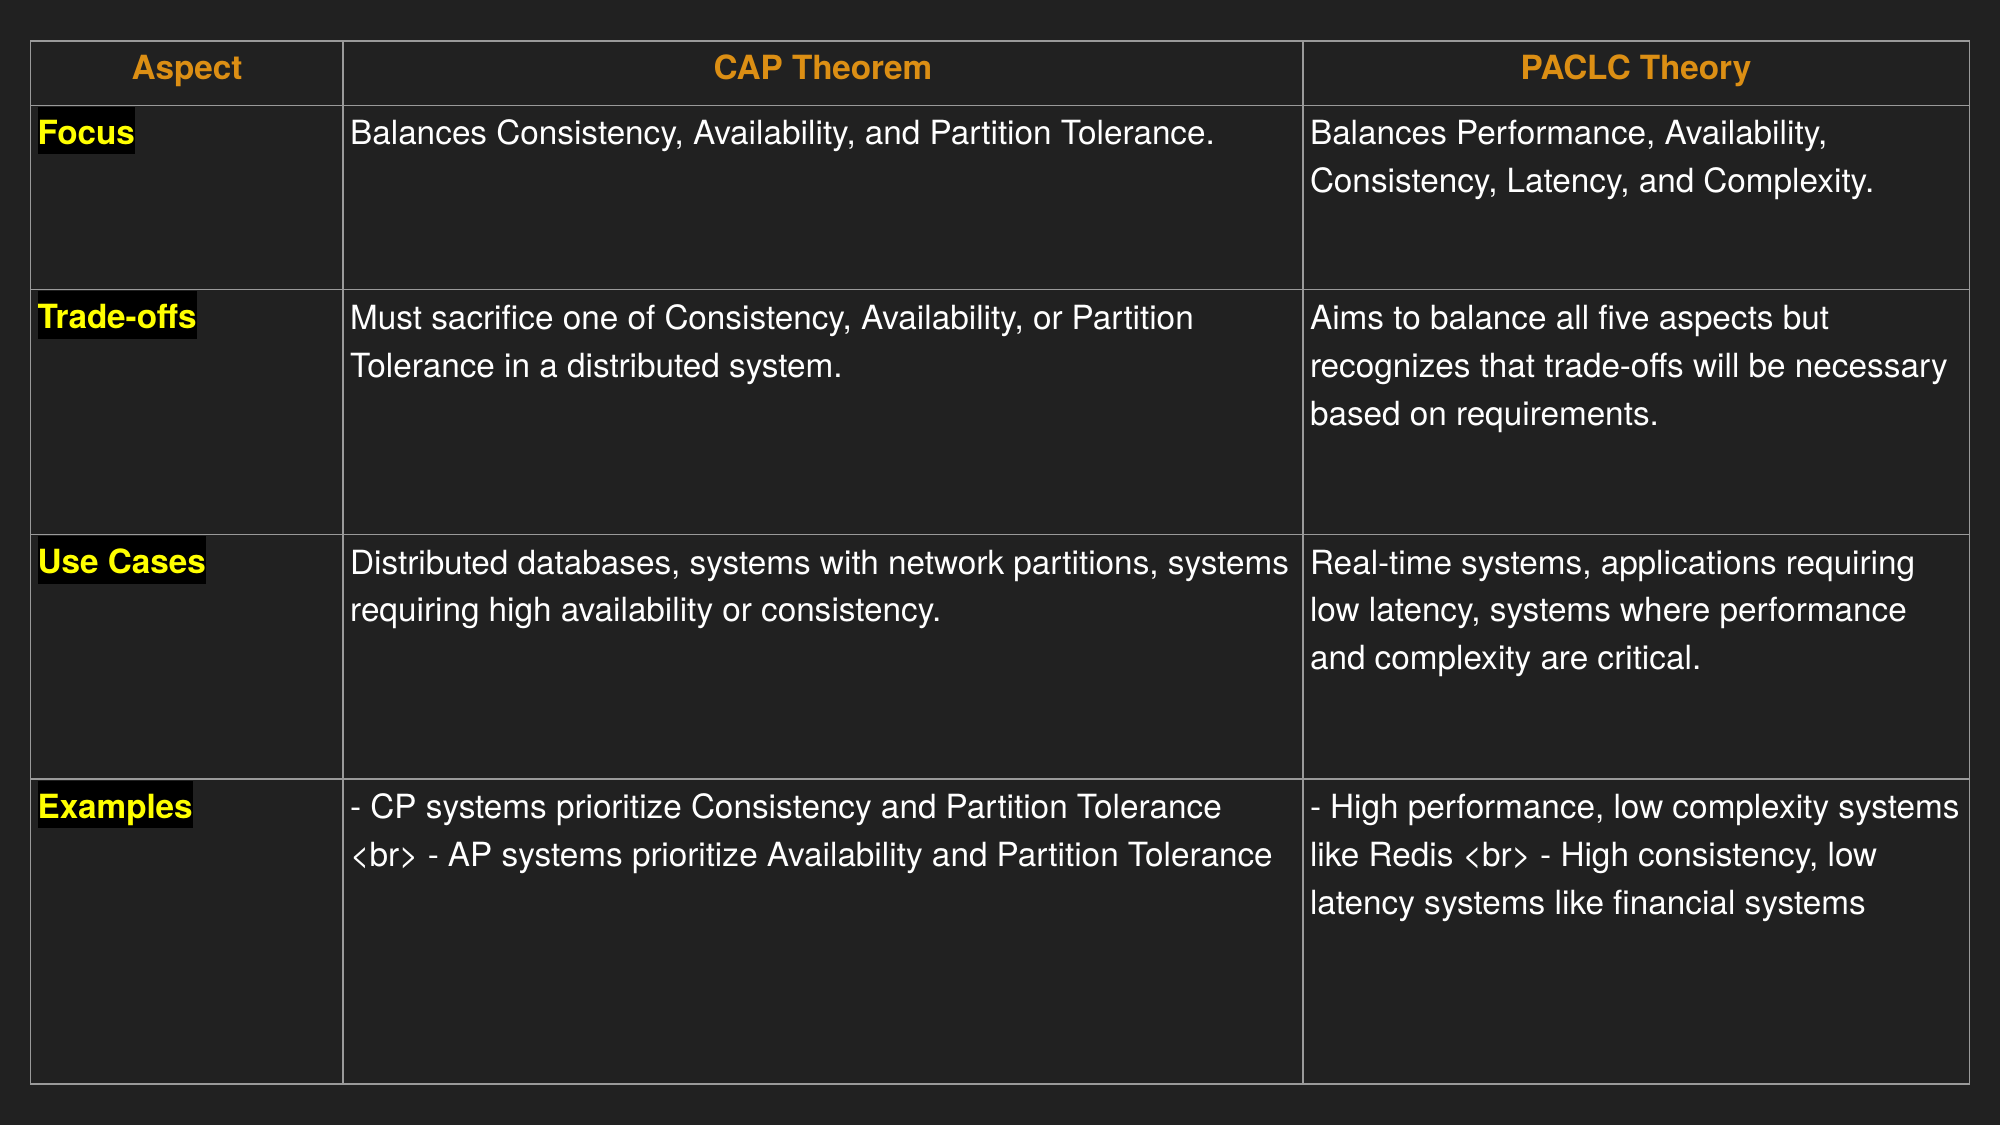

| Aspect | CAP Theorem | PACLC Theory |
| --- | --- | --- |
| Focus | Balances Consistency, Availability, and Partition Tolerance. | Balances Performance, Availability, Consistency, Latency, and Complexity. |
| Trade-offs | Must sacrifice one of Consistency, Availability, or Partition Tolerance in a distributed system. | Aims to balance all five aspects but recognizes that trade-offs will be necessary based on requirements. |
| Use Cases | Distributed databases, systems with network partitions, systems requiring high availability or consistency. | Real-time systems, applications requiring low latency, systems where performance and complexity are critical. |
| Examples | - CP systems prioritize Consistency and Partition Tolerance <br> - AP systems prioritize Availability and Partition Tolerance | - High performance, low complexity systems like Redis <br> - High consistency, low latency systems like financial systems |